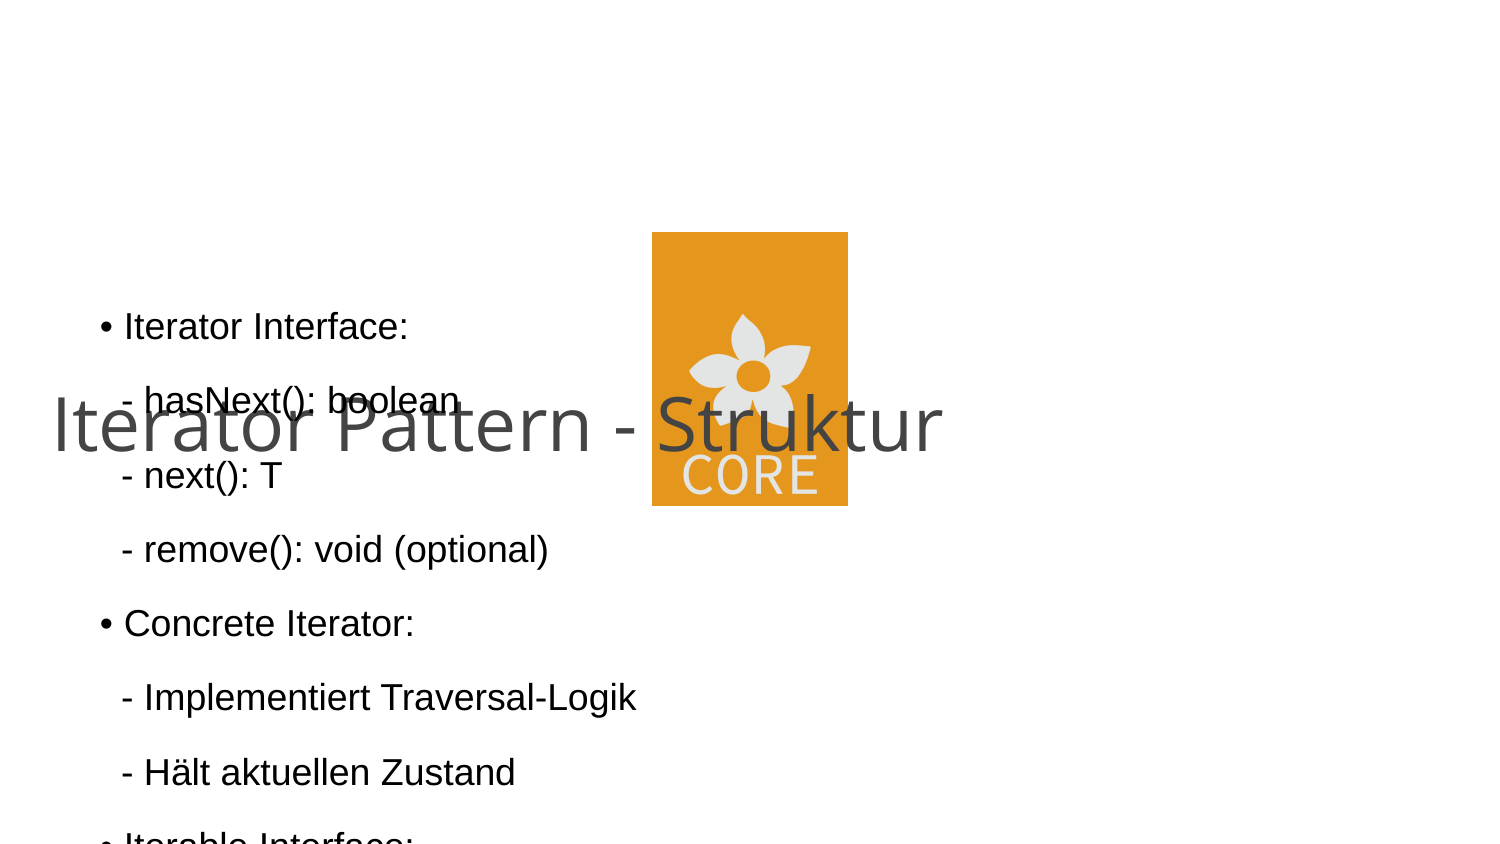

# Iterator Pattern - Struktur

• Iterator Interface:
  - hasNext(): boolean
  - next(): T
  - remove(): void (optional)
• Concrete Iterator:
  - Implementiert Traversal-Logik
  - Hält aktuellen Zustand
• Iterable Interface:
  - iterator(): Iterator<T>
• Concrete Collection:
  - Implementiert Iterable
  - Erstellt passende Iterator-Instanzen